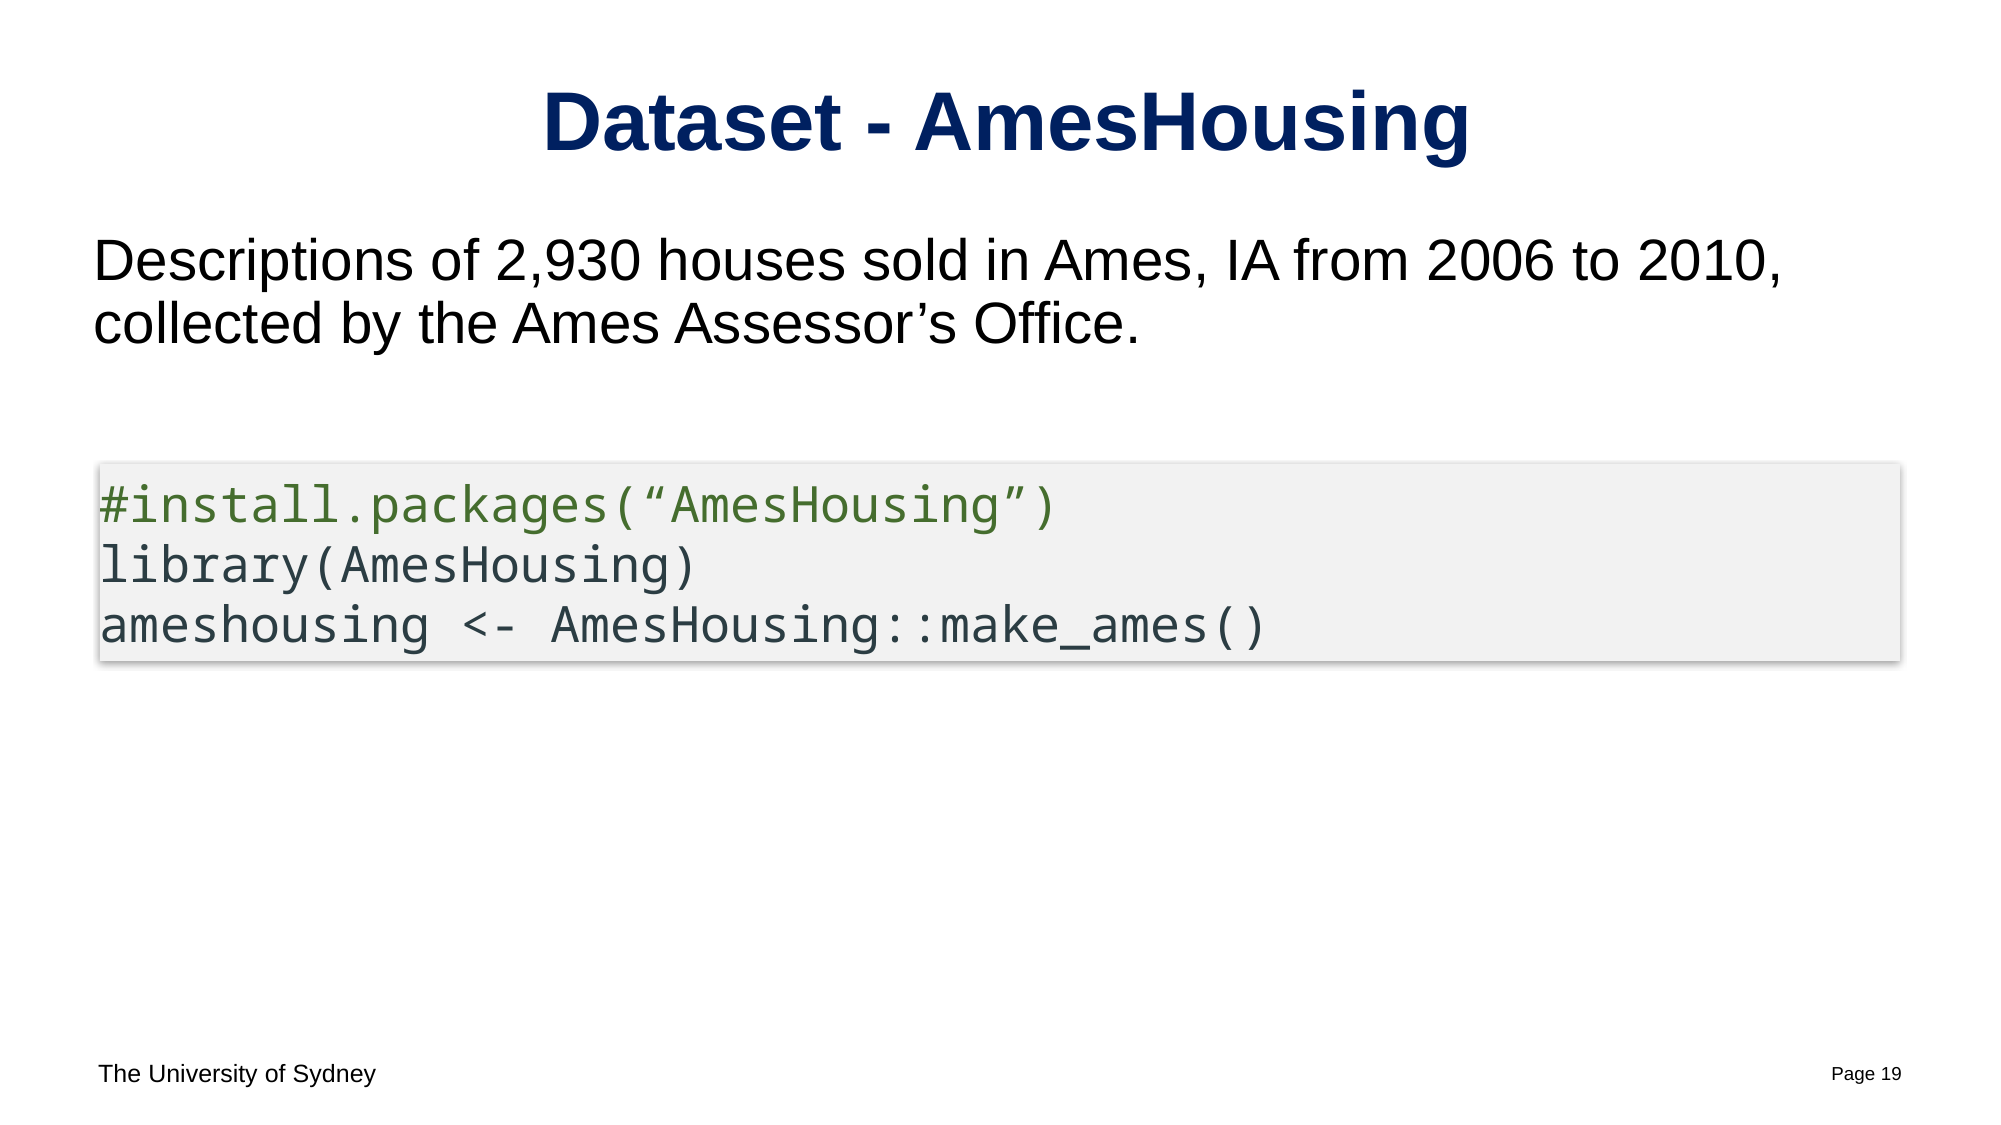

# Dataset - AmesHousing
Descriptions of 2,930 houses sold in Ames, IA from 2006 to 2010, collected by the Ames Assessor’s Office.

#install.packages(“AmesHousing”)
library(AmesHousing)
ameshousing <- AmesHousing::make_ames()